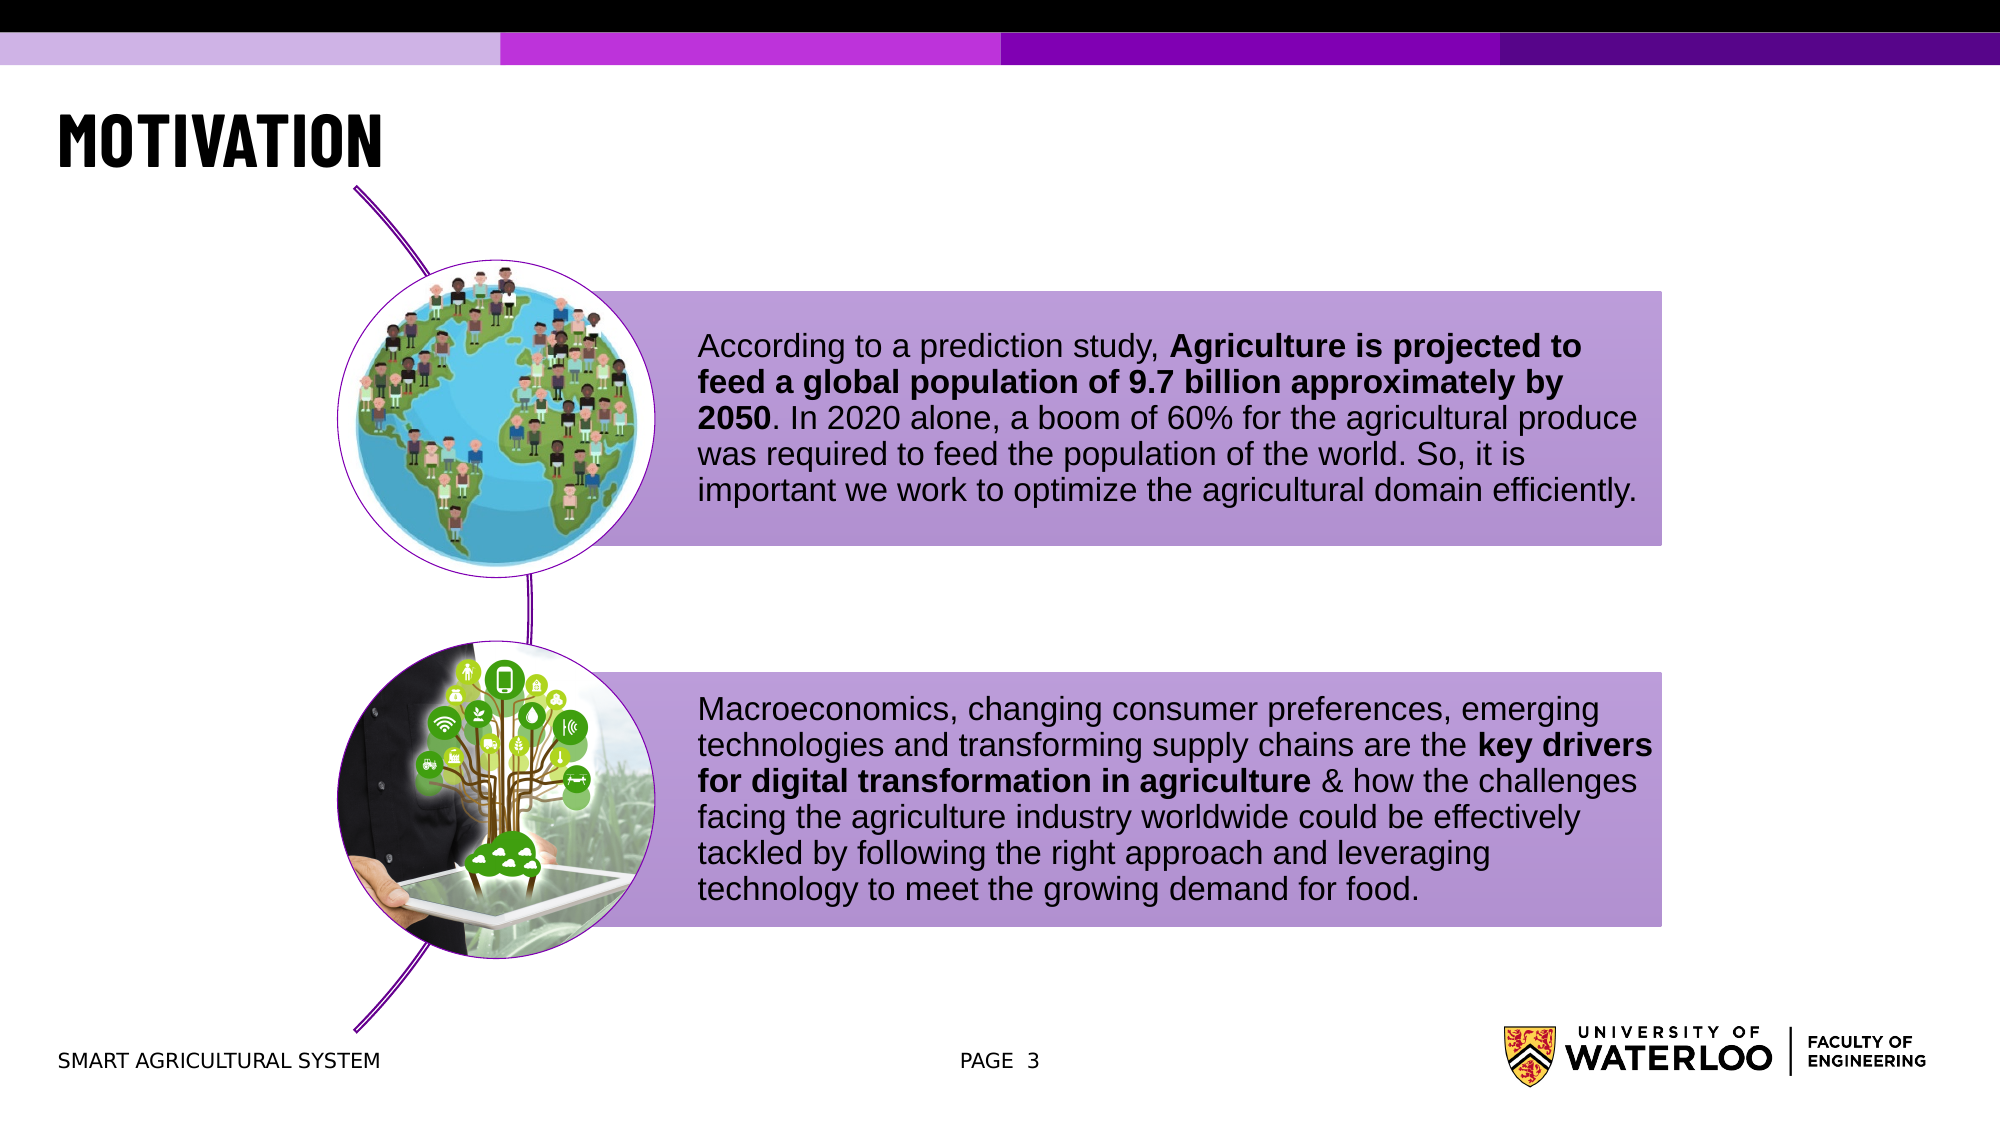

# MOTIVATION
According to a prediction study, Agriculture is projected to feed a global population of 9.7 billion approximately by 2050. In 2020 alone, a boom of 60% for the agricultural produce was required to feed the population of the world. So, it is important we work to optimize the agricultural domain efficiently.
Macroeconomics, changing consumer preferences, emerging technologies and transforming supply chains are the key drivers for digital transformation in agriculture & how the challenges facing the agriculture industry worldwide could be effectively tackled by following the right approach and leveraging technology to meet the growing demand for food.
SMART AGRICULTURAL SYSTEM
PAGE  3